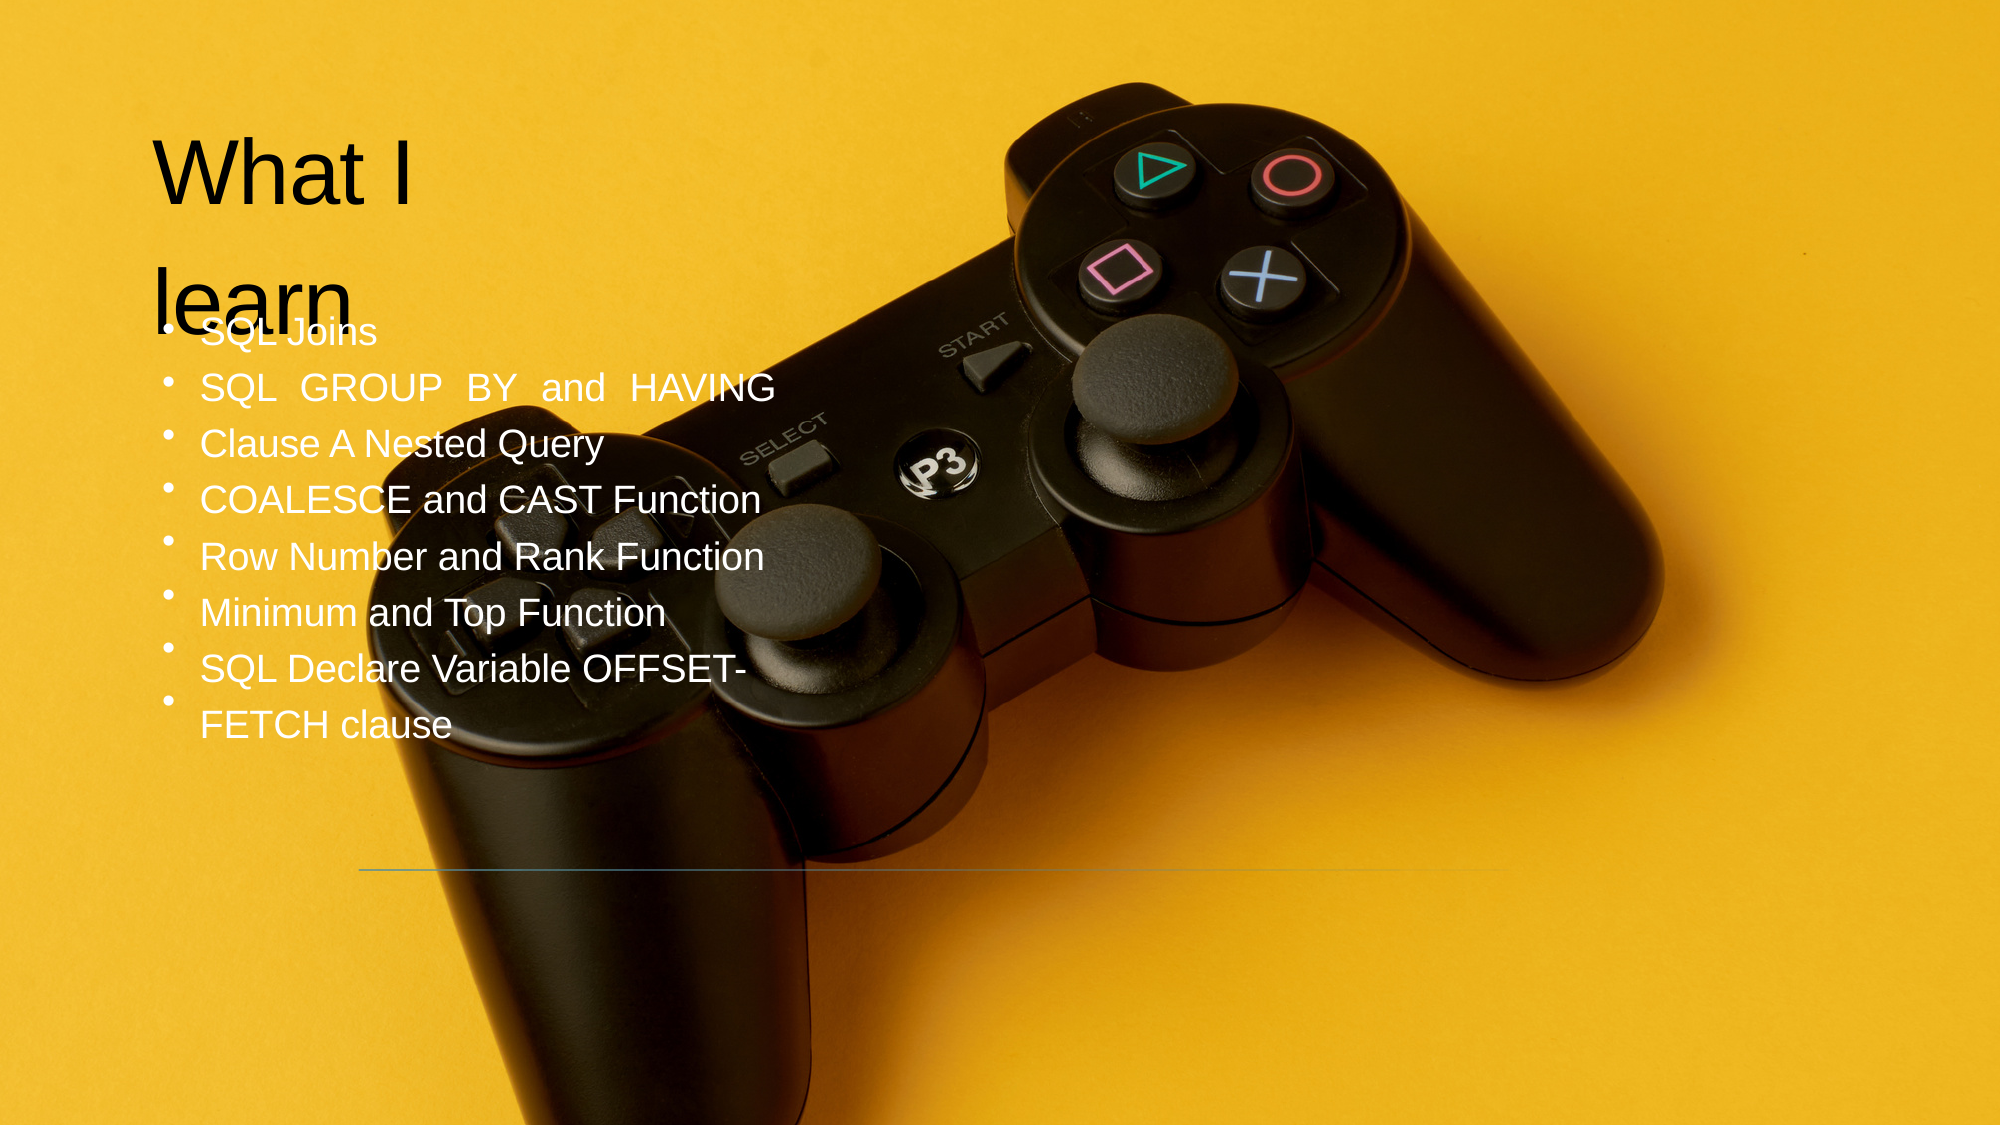

What I learn
• • • • • • • •
SQL Joins
SQL GROUP BY and HAVING Clause A Nested Query
COALESCE and CAST Function
Row Number and Rank Function Minimum and Top Function
SQL Declare Variable OFFSET-FETCH clause